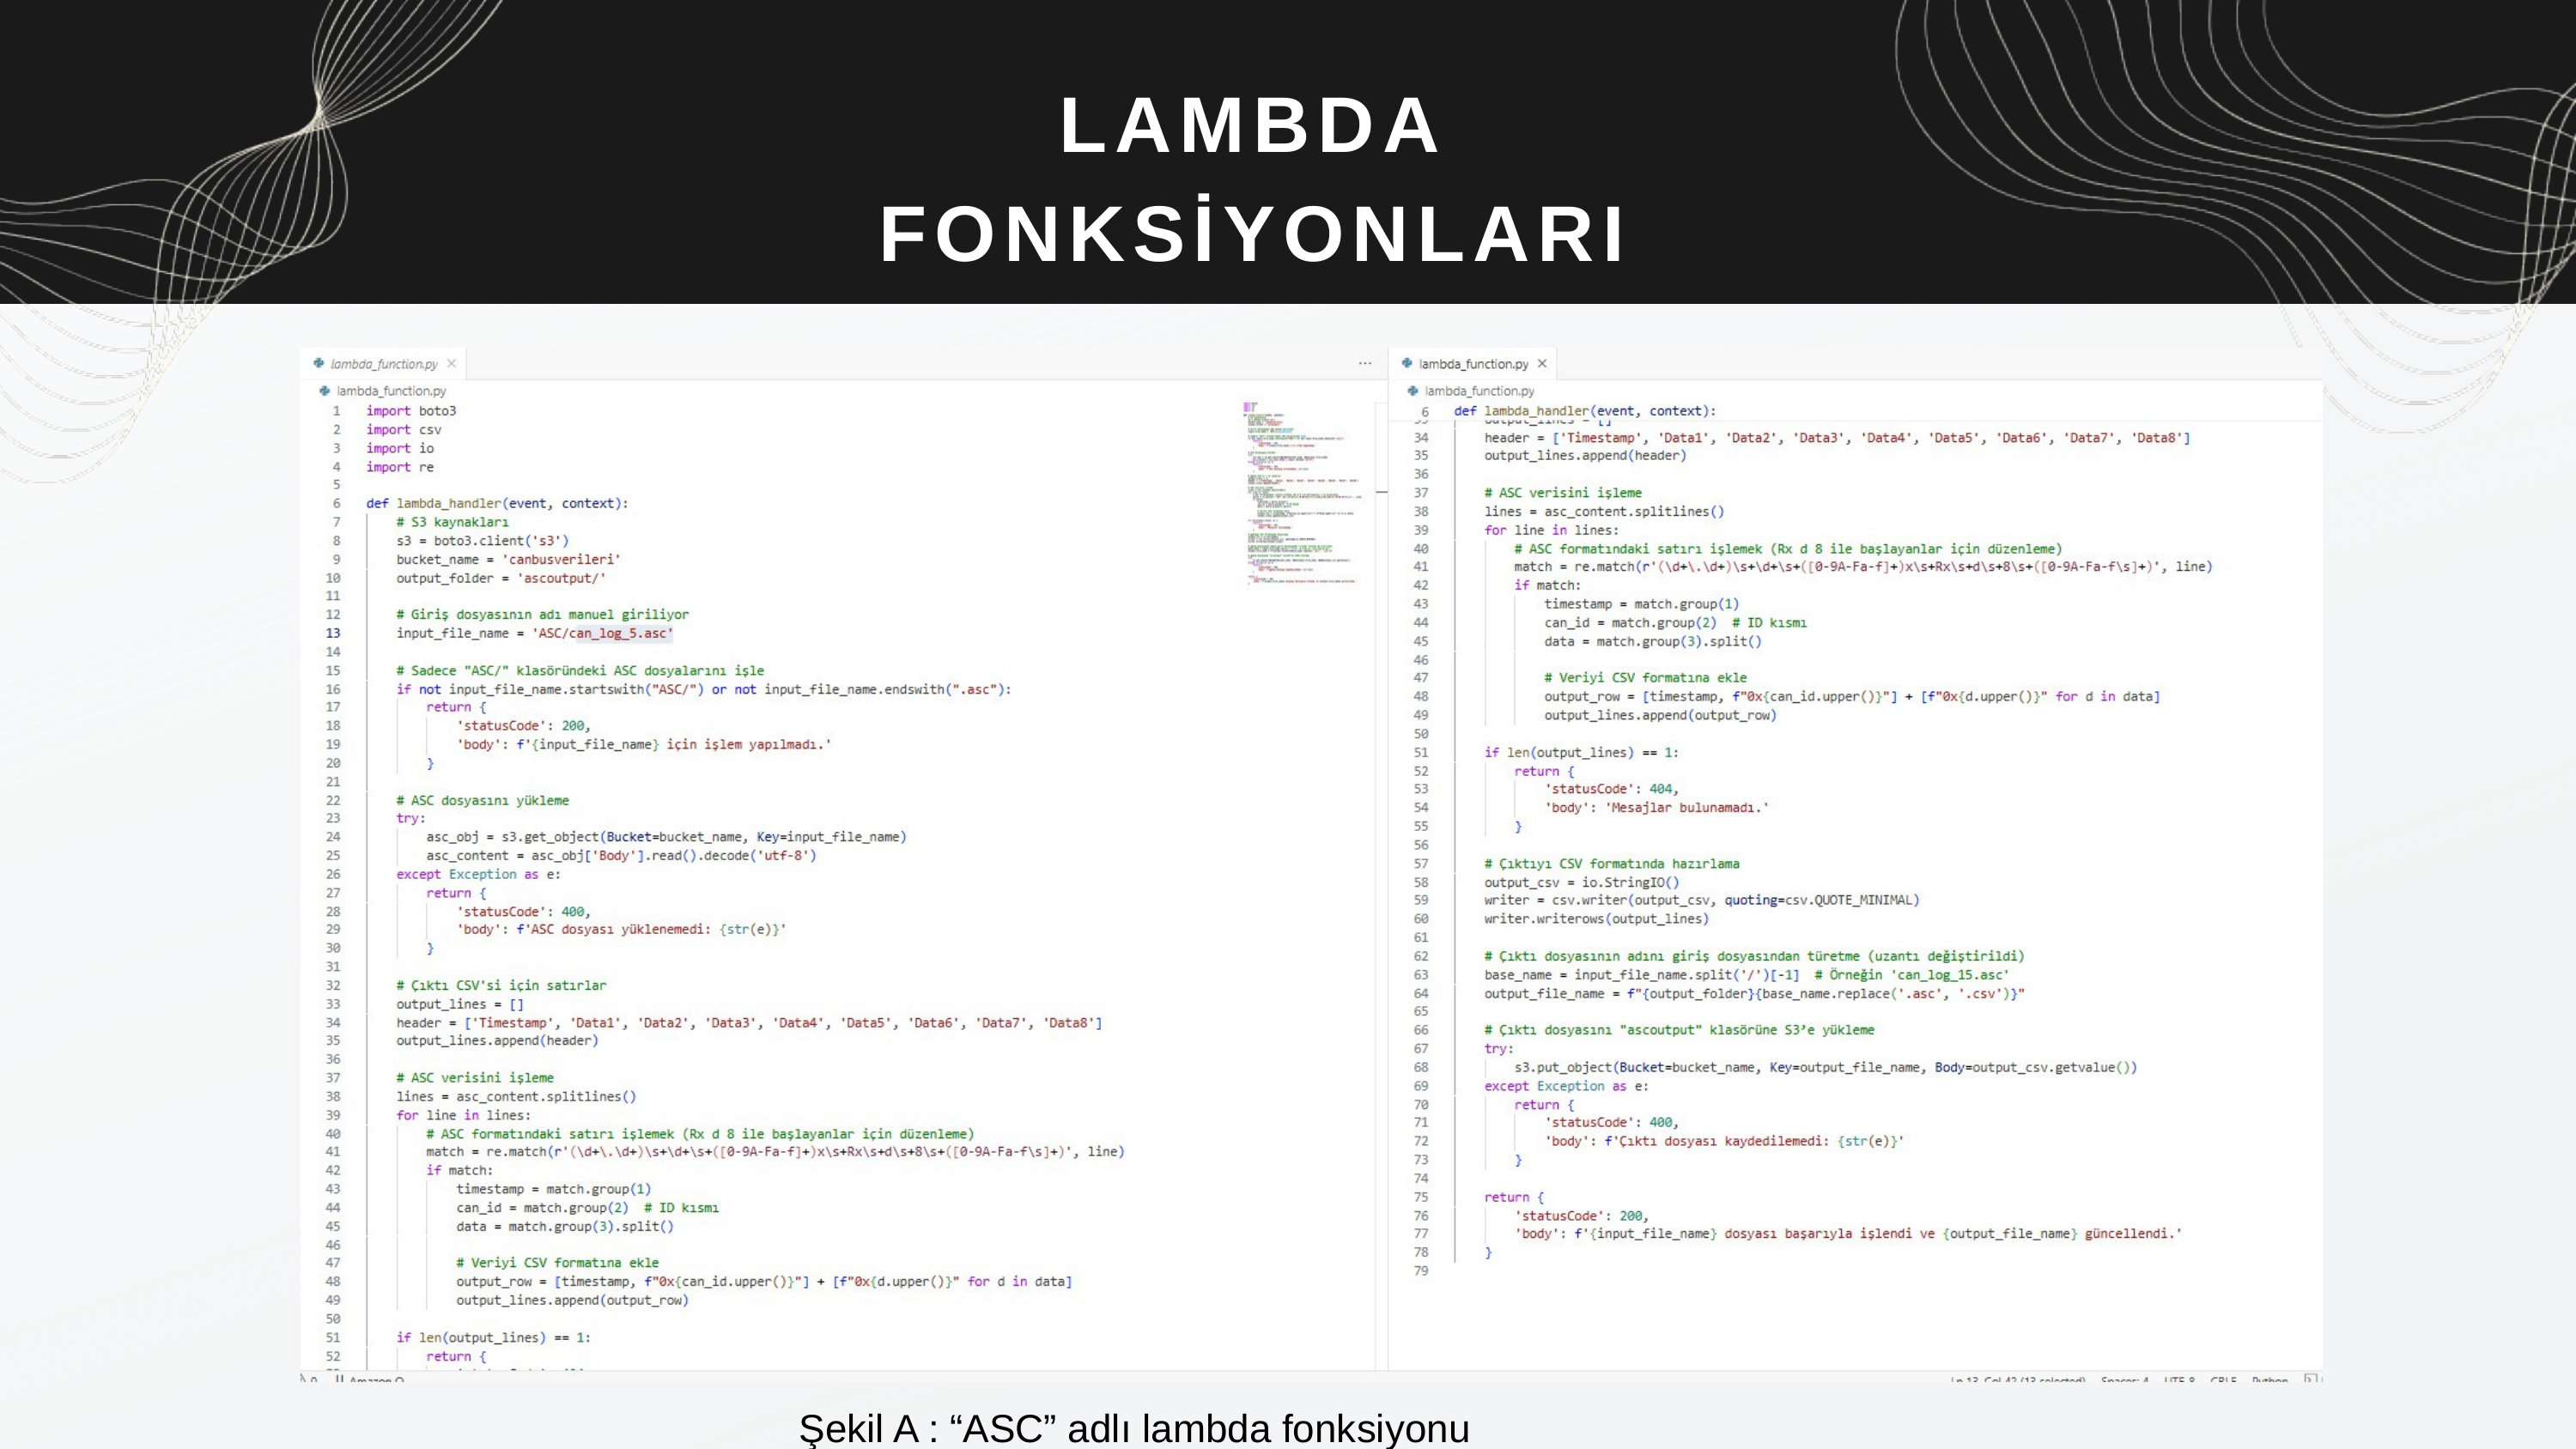

LAMBDA FONKSİYONLARI

Şekil A : “ASC” adlı lambda fonksiyonu